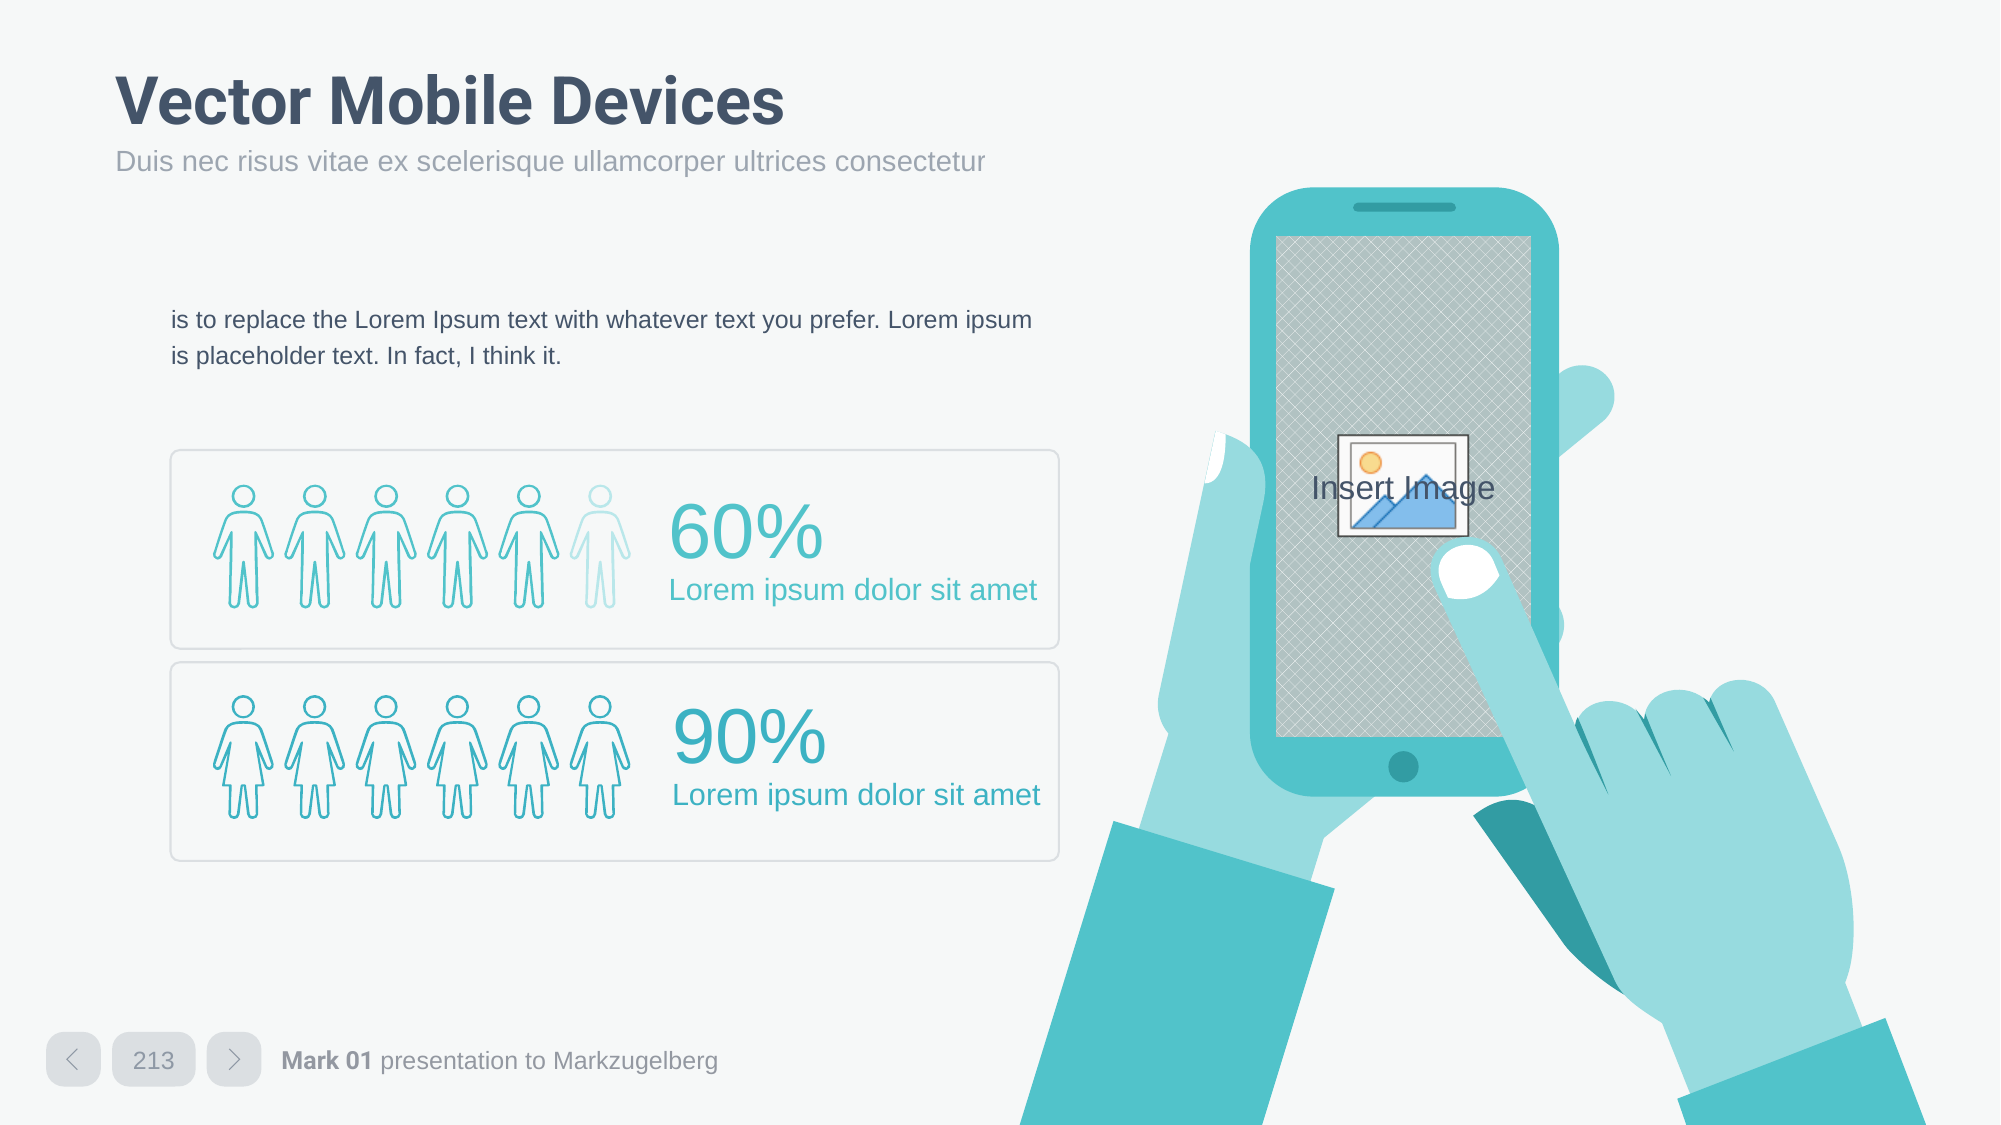

# Vector Mobile Devices
Duis nec risus vitae ex scelerisque ullamcorper ultrices consectetur

is to replace the Lorem Ipsum text with whatever text you prefer. Lorem ipsum is placeholder text. In fact, I think it.

60%
Lorem ipsum dolor sit amet

90%
Lorem ipsum dolor sit amet